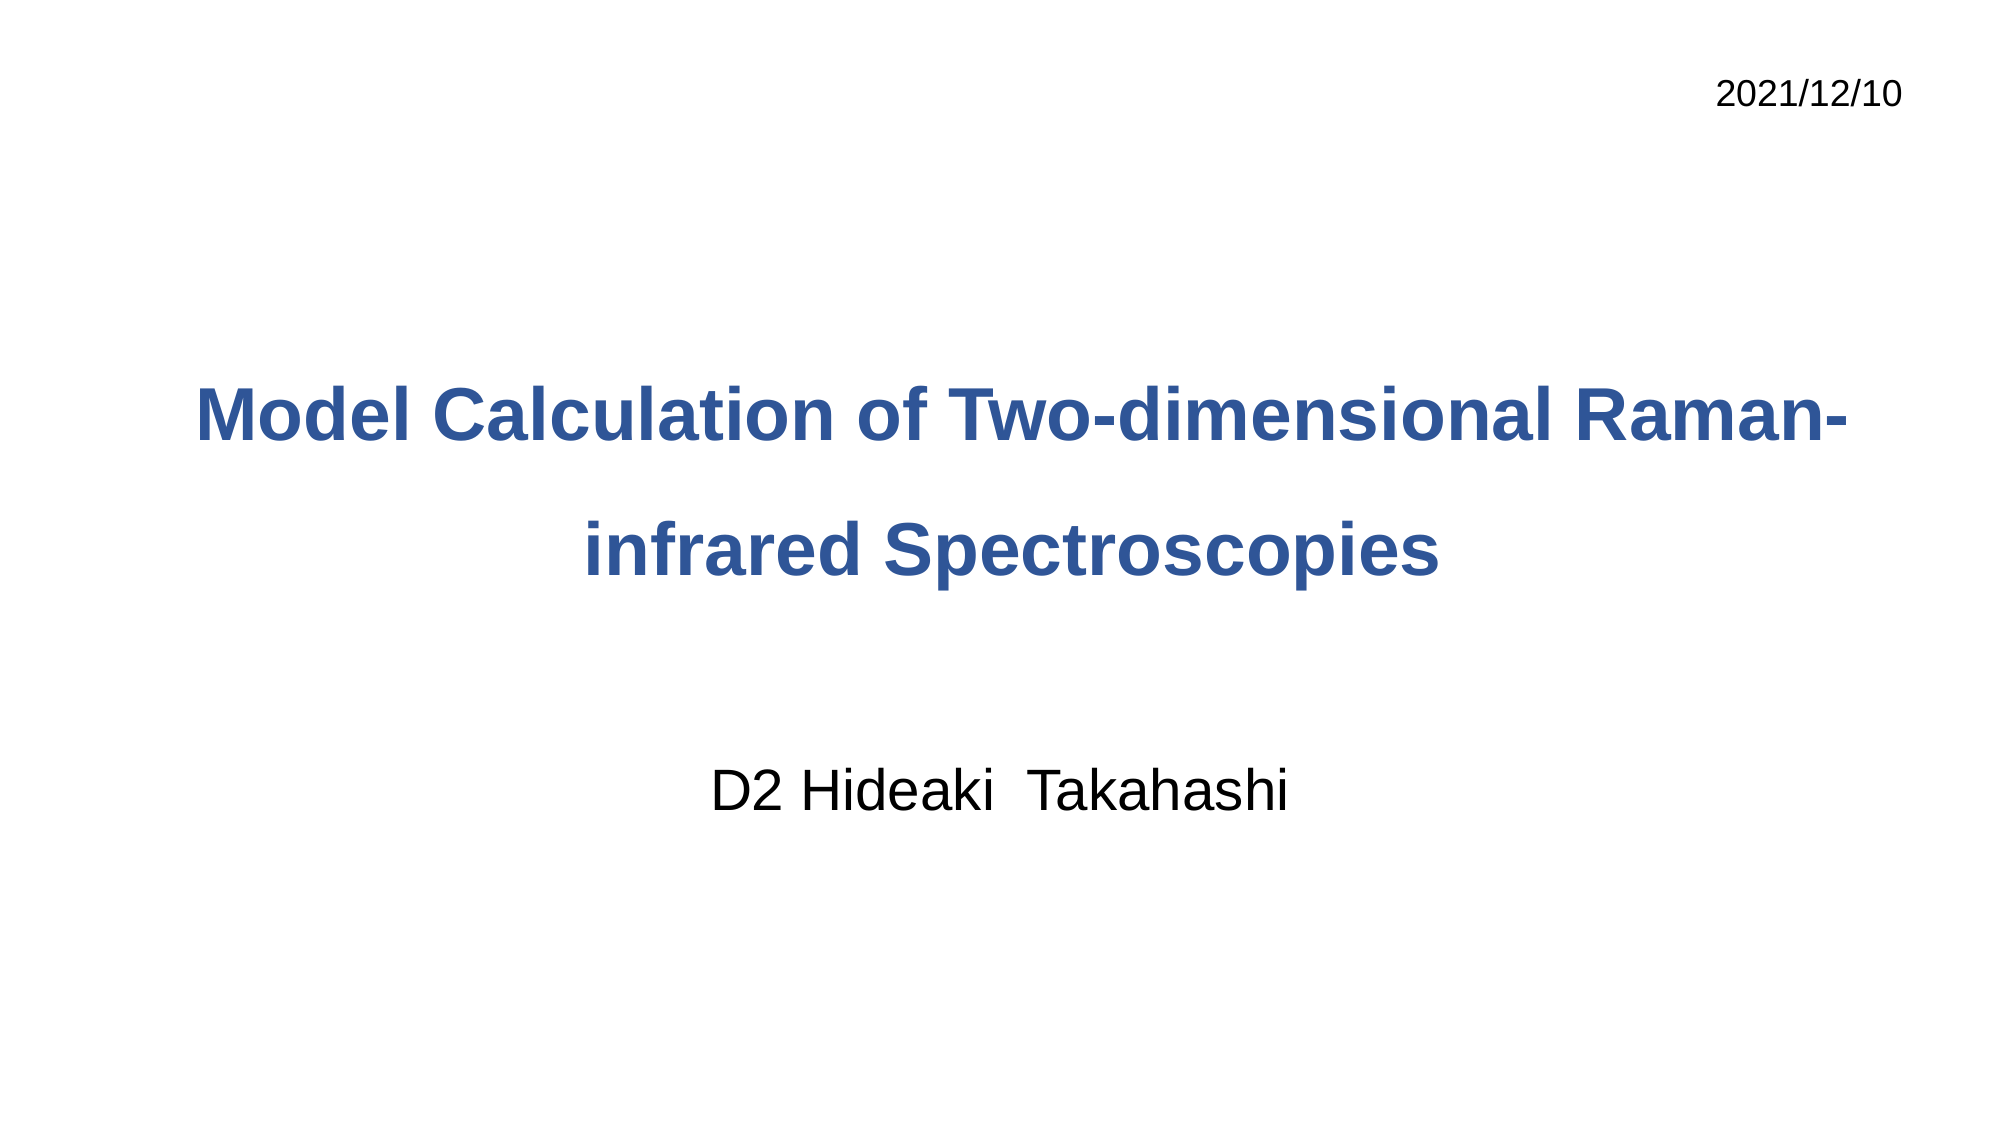

2021/12/10
# Model Calculation of Two-dimensional Raman-infrared Spectroscopies
D2 Hideaki  Takahashi